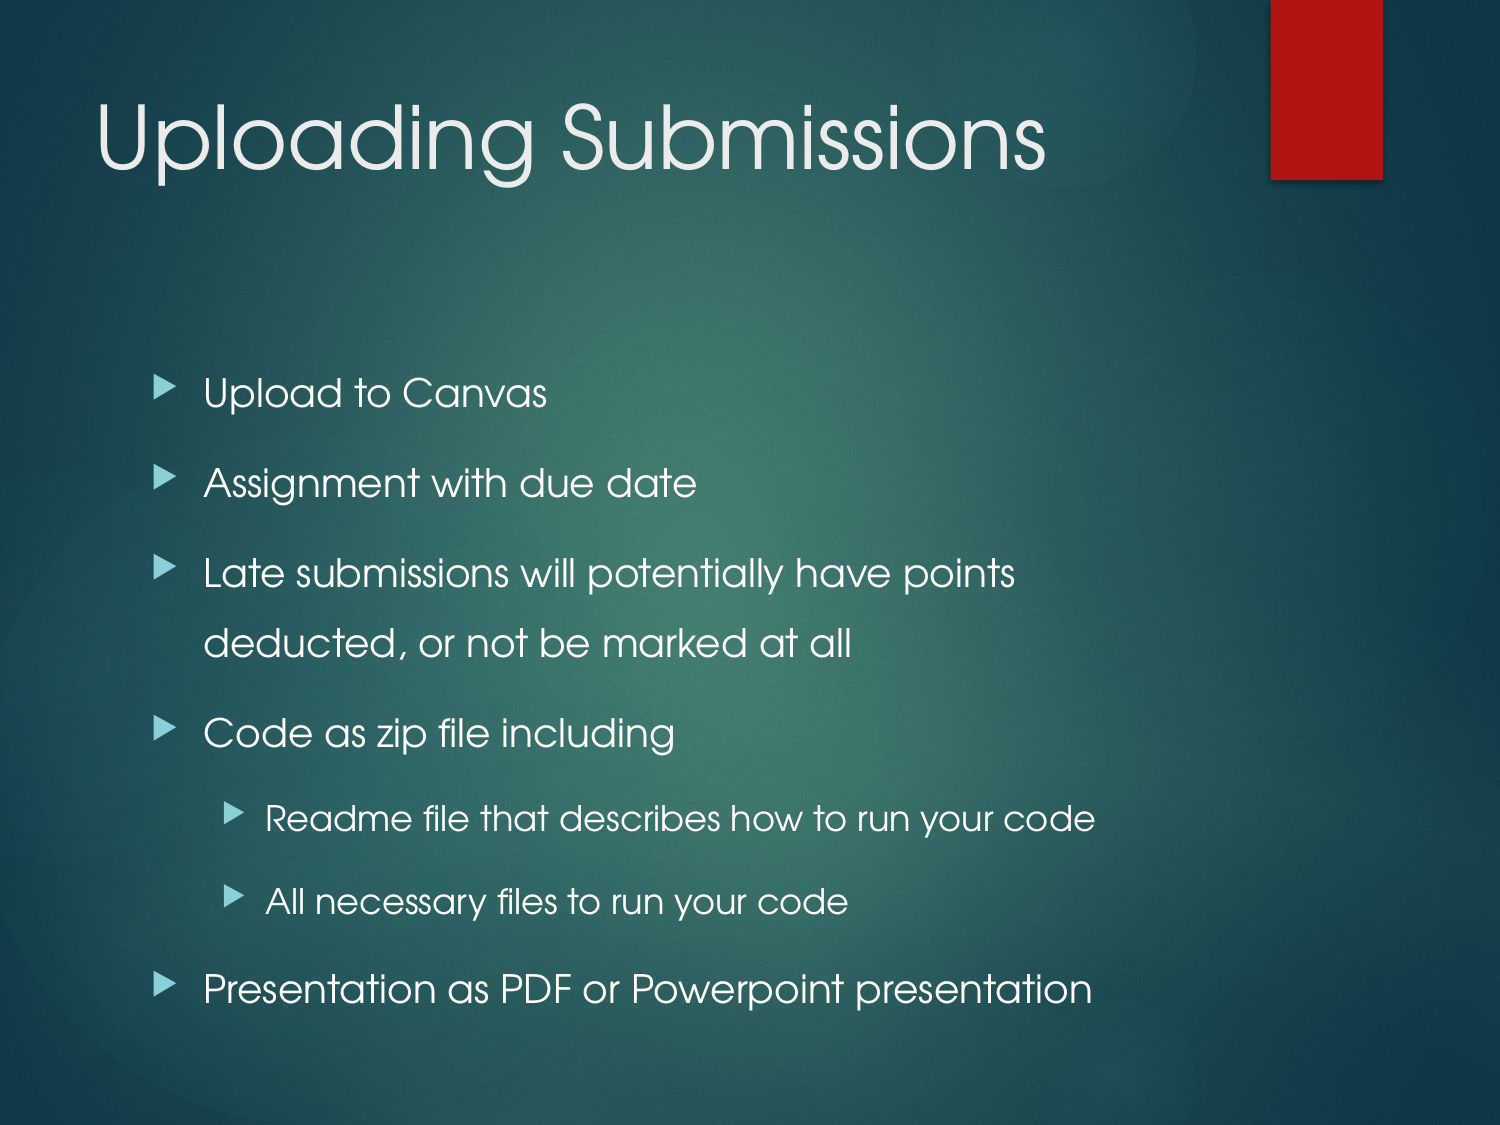

# Uploading Submissions
Upload to Canvas
Assignment with due date
Late submissions will potentially have points deducted, or not be marked at all
Code as zip file including
Readme file that describes how to run your code
All necessary files to run your code
Presentation as PDF or Powerpoint presentation